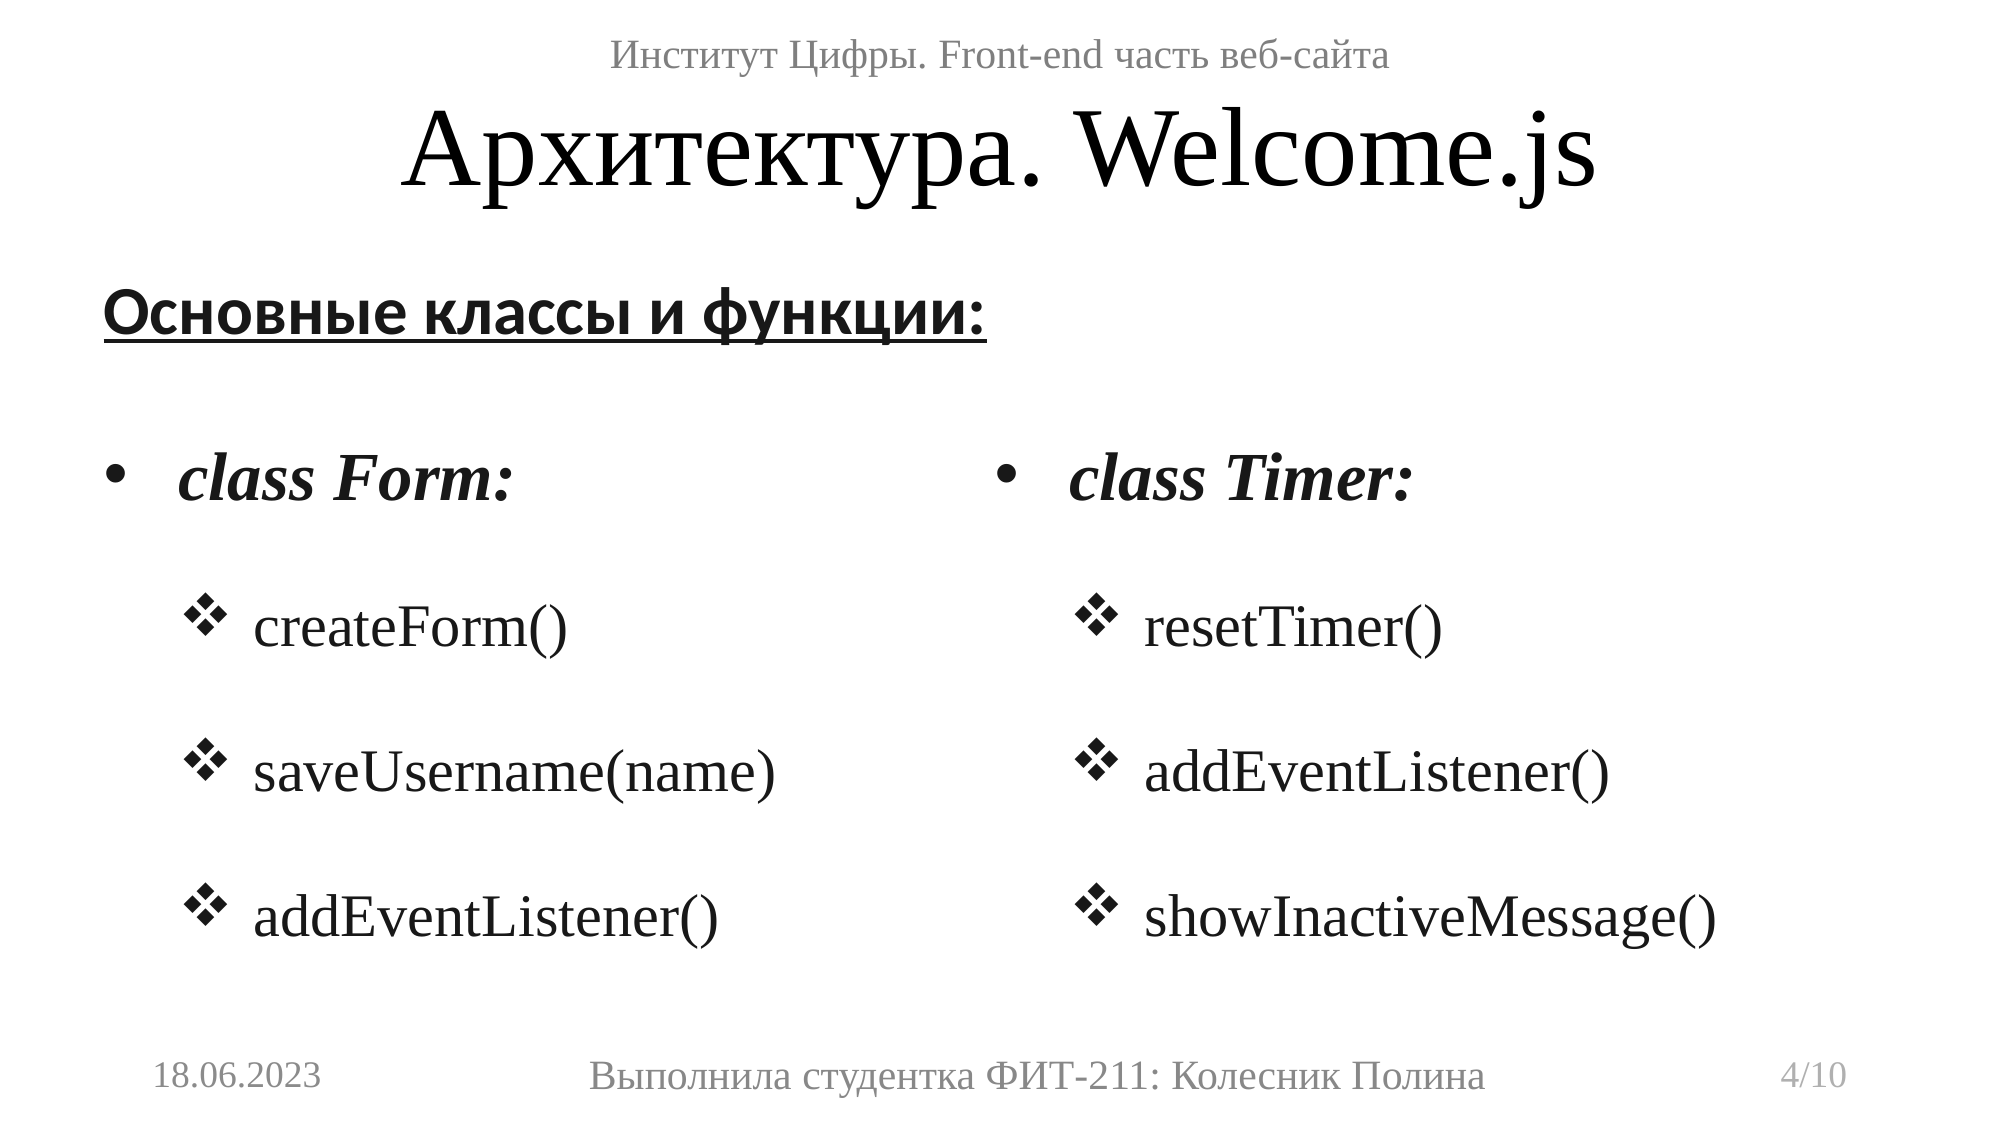

Институт Цифры. Front-end часть веб-сайта
# Архитектура. Welcome.js
Основные классы и функции:

class Form:
createForm()
saveUsername(name)
addEventListener()

class Timer:
resetTimer()
addEventListener()
showInactiveMessage()

Выполнила студентка ФИТ-211: Колесник Полина
18.06.2023
4/10